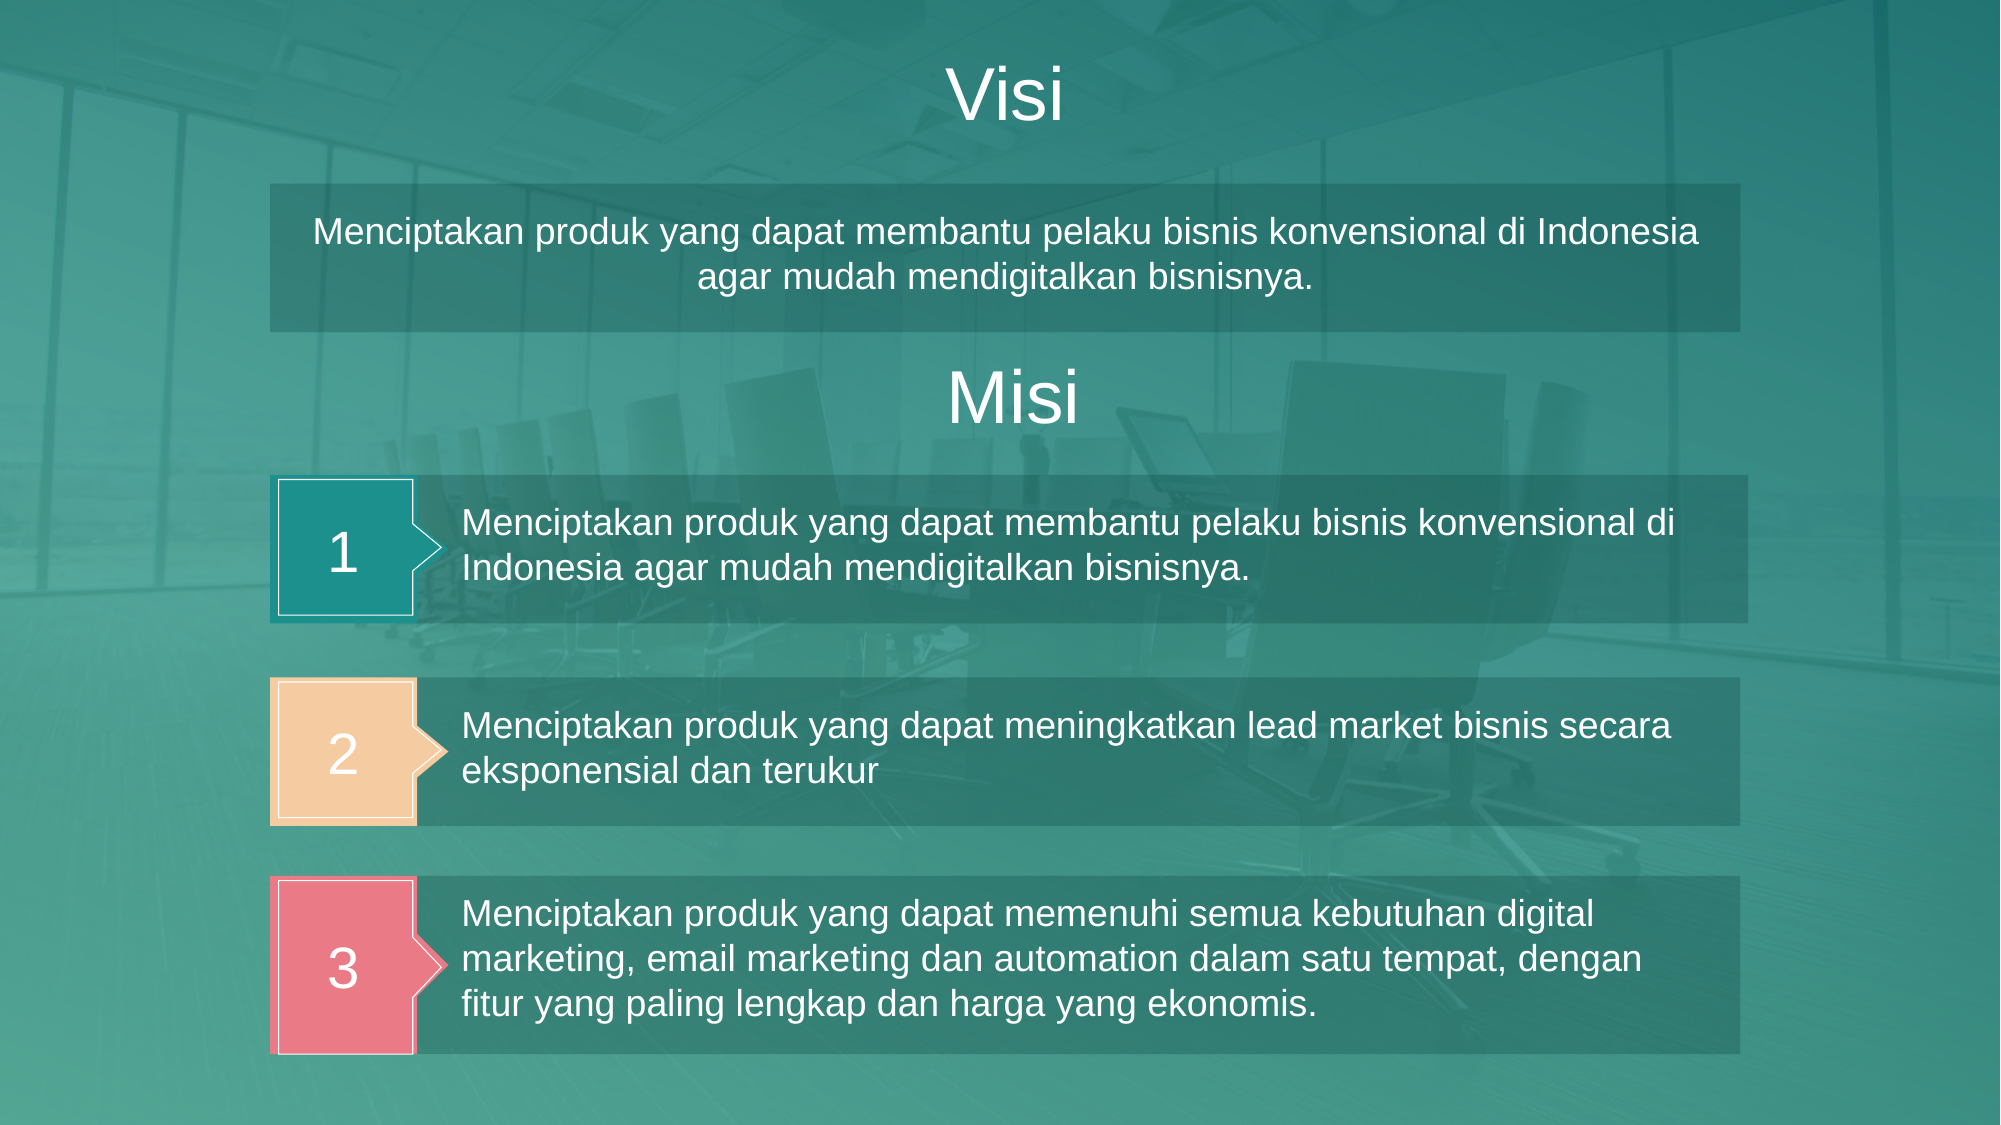

# Visi

Menciptakan produk yang dapat membantu pelaku bisnis konvensional di Indonesia agar mudah mendigitalkan bisnisnya.
Misi
1

Menciptakan produk yang dapat membantu pelaku bisnis konvensional di Indonesia agar mudah mendigitalkan bisnisnya.
2

Menciptakan produk yang dapat meningkatkan lead market bisnis secara eksponensial dan terukur
3

Menciptakan produk yang dapat memenuhi semua kebutuhan digital marketing, email marketing dan automation dalam satu tempat, dengan fitur yang paling lengkap dan harga yang ekonomis.